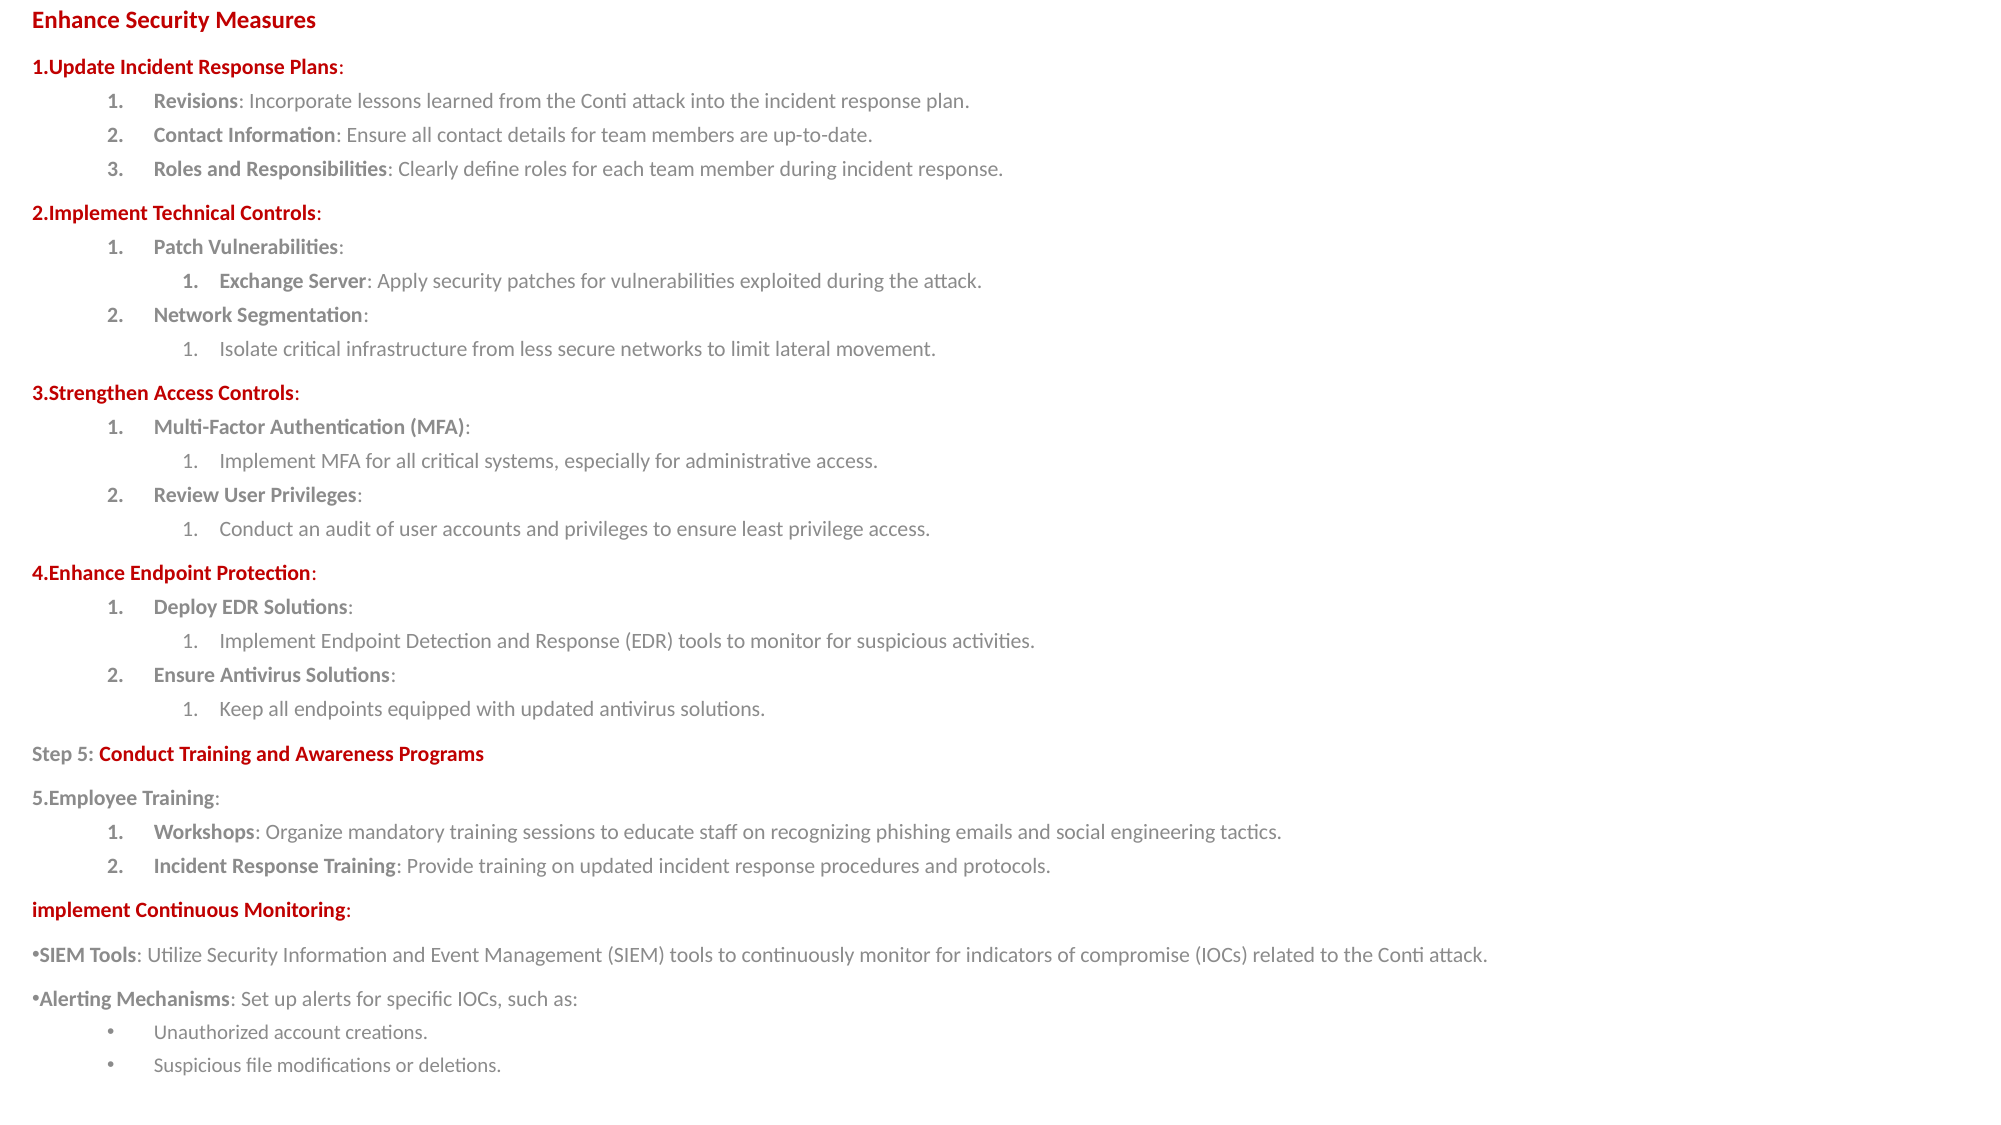

Enhance Security Measures
Update Incident Response Plans:
Revisions: Incorporate lessons learned from the Conti attack into the incident response plan.
Contact Information: Ensure all contact details for team members are up-to-date.
Roles and Responsibilities: Clearly define roles for each team member during incident response.
Implement Technical Controls:
Patch Vulnerabilities:
Exchange Server: Apply security patches for vulnerabilities exploited during the attack.
Network Segmentation:
Isolate critical infrastructure from less secure networks to limit lateral movement.
Strengthen Access Controls:
Multi-Factor Authentication (MFA):
Implement MFA for all critical systems, especially for administrative access.
Review User Privileges:
Conduct an audit of user accounts and privileges to ensure least privilege access.
Enhance Endpoint Protection:
Deploy EDR Solutions:
Implement Endpoint Detection and Response (EDR) tools to monitor for suspicious activities.
Ensure Antivirus Solutions:
Keep all endpoints equipped with updated antivirus solutions.
Step 5: Conduct Training and Awareness Programs
Employee Training:
Workshops: Organize mandatory training sessions to educate staff on recognizing phishing emails and social engineering tactics.
Incident Response Training: Provide training on updated incident response procedures and protocols.
implement Continuous Monitoring:
SIEM Tools: Utilize Security Information and Event Management (SIEM) tools to continuously monitor for indicators of compromise (IOCs) related to the Conti attack.
Alerting Mechanisms: Set up alerts for specific IOCs, such as:
Unauthorized account creations.
Suspicious file modifications or deletions.